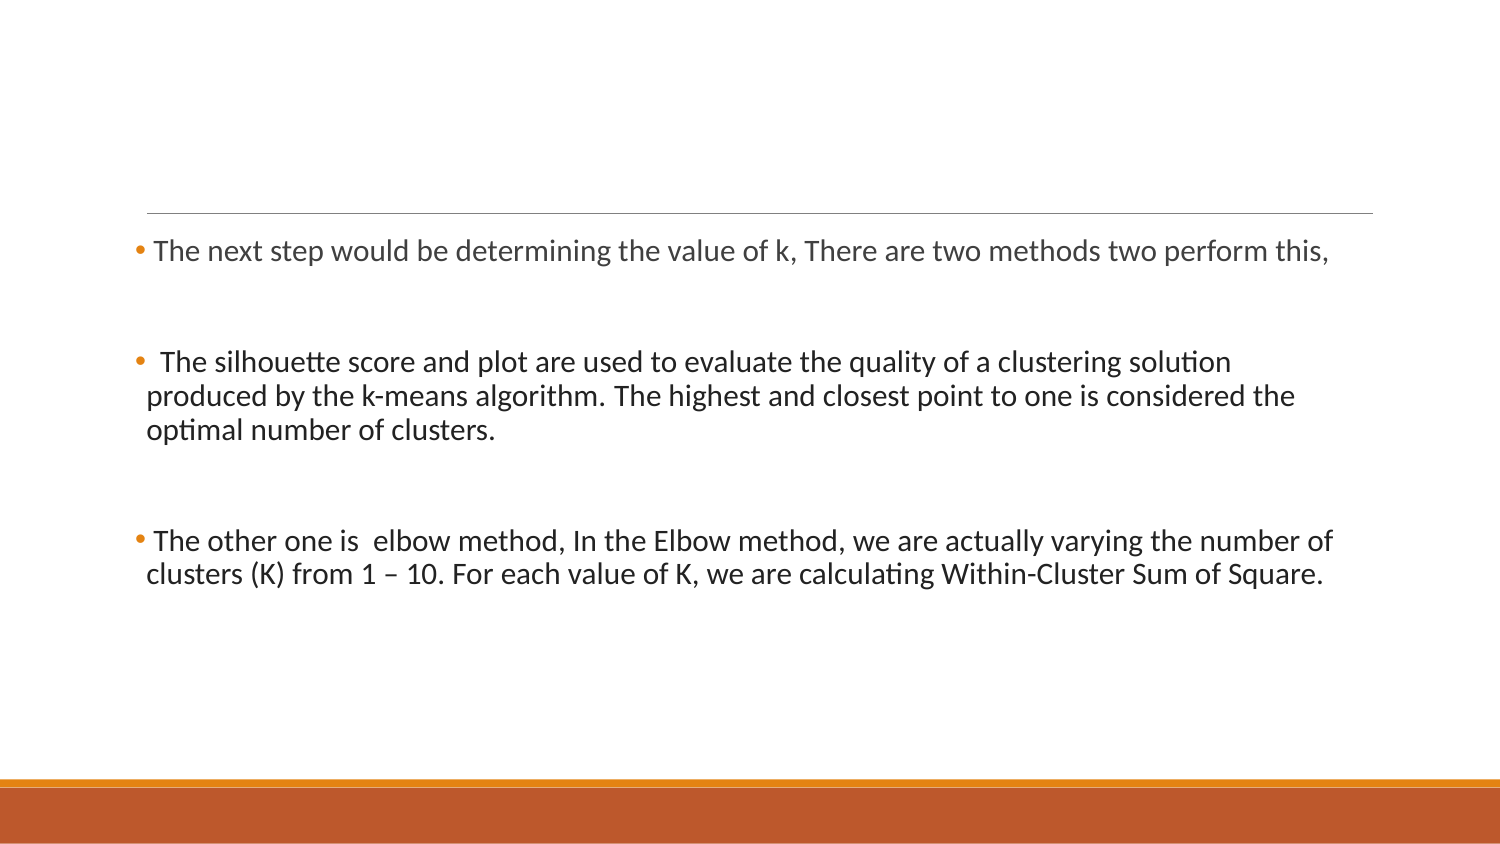

#
 The next step would be determining the value of k, There are two methods two perform this,

  The silhouette score and plot are used to evaluate the quality of a clustering solution    produced by the k-means algorithm. The highest and closest point to one is considered the optimal number of clusters.

 The other one is  elbow method, In the Elbow method, we are actually varying the number of clusters (K) from 1 – 10. For each value of K, we are calculating Within-Cluster Sum of Square.